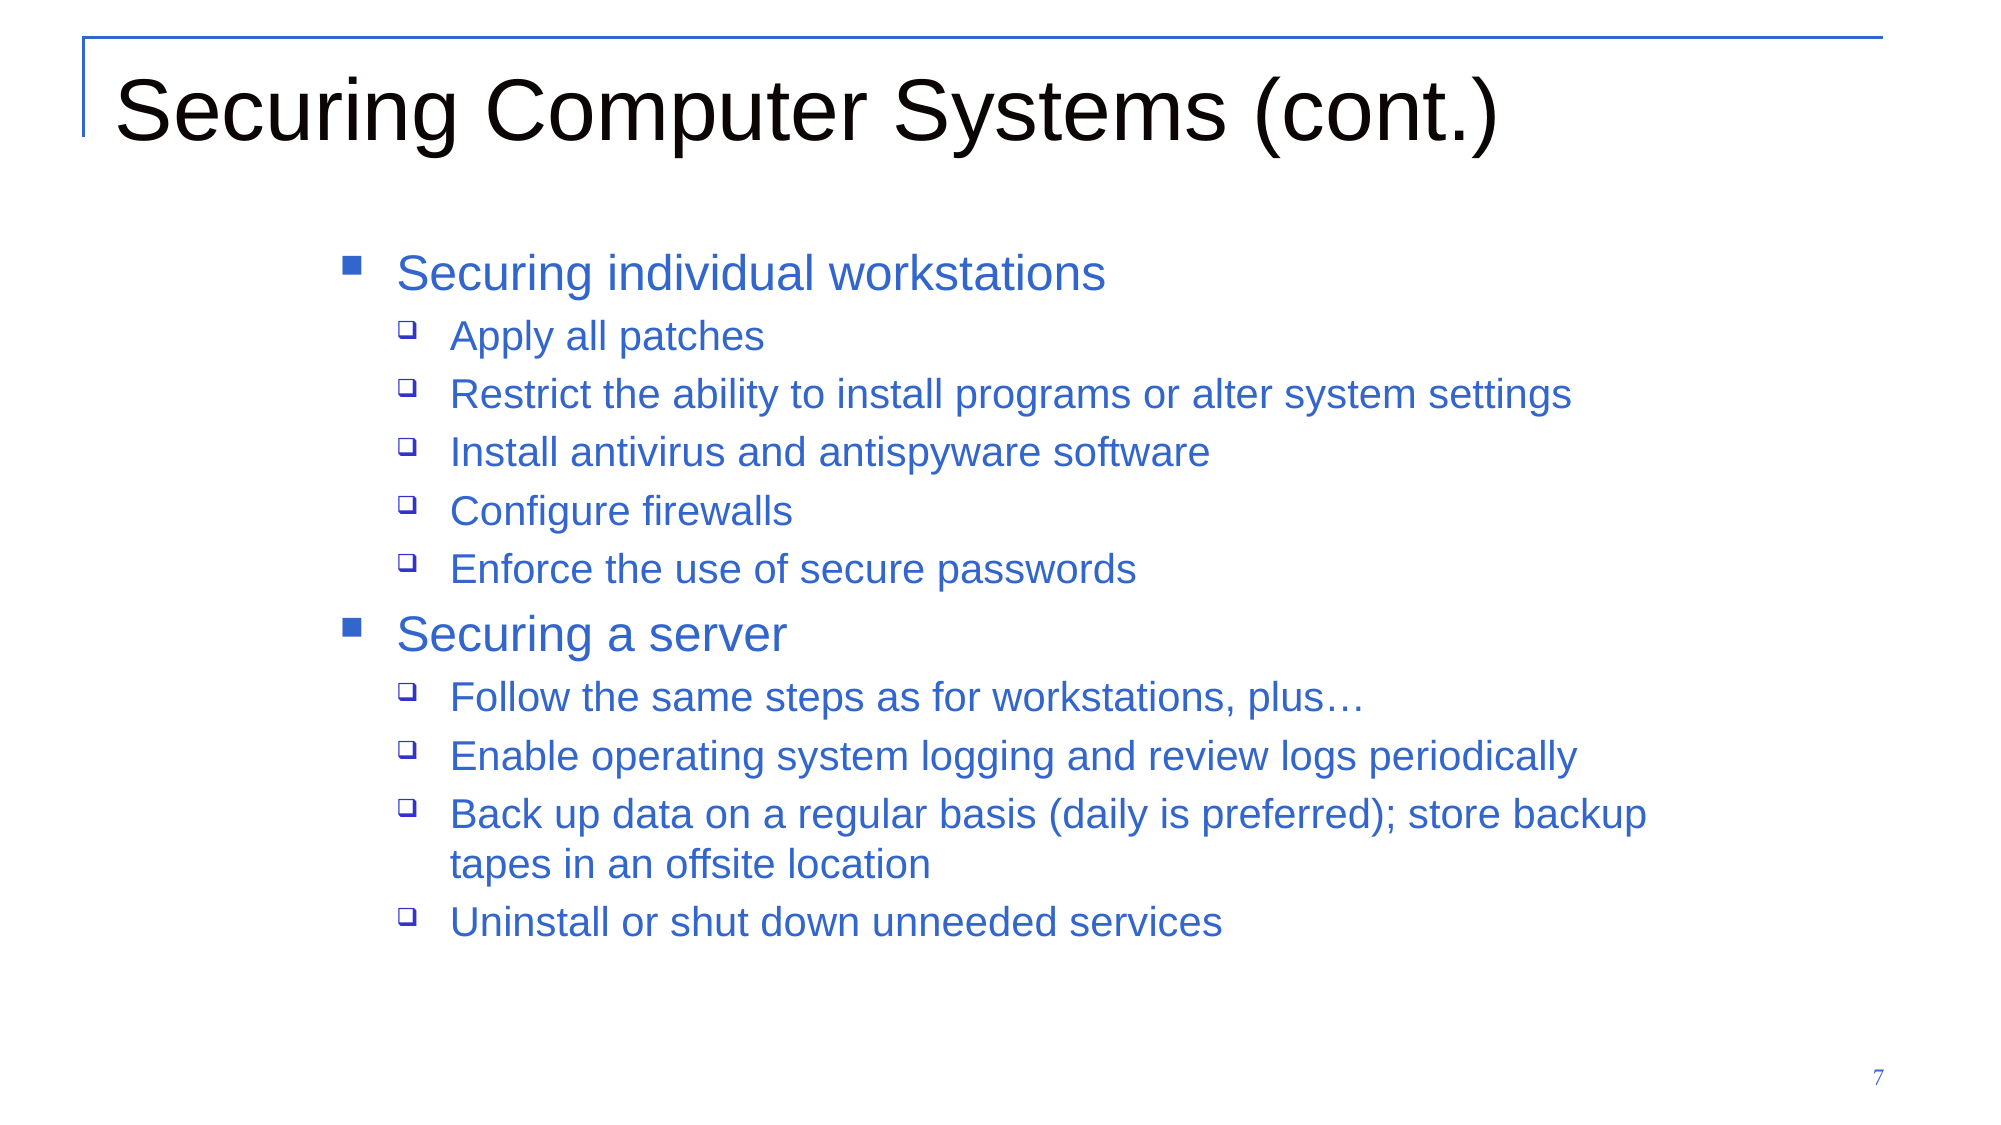

# Securing Computer Systems (cont.)
Securing individual workstations
Apply all patches
Restrict the ability to install programs or alter system settings
Install antivirus and antispyware software
Configure firewalls
Enforce the use of secure passwords
Securing a server
Follow the same steps as for workstations, plus…
Enable operating system logging and review logs periodically
Back up data on a regular basis (daily is preferred); store backup tapes in an offsite location
Uninstall or shut down unneeded services
7